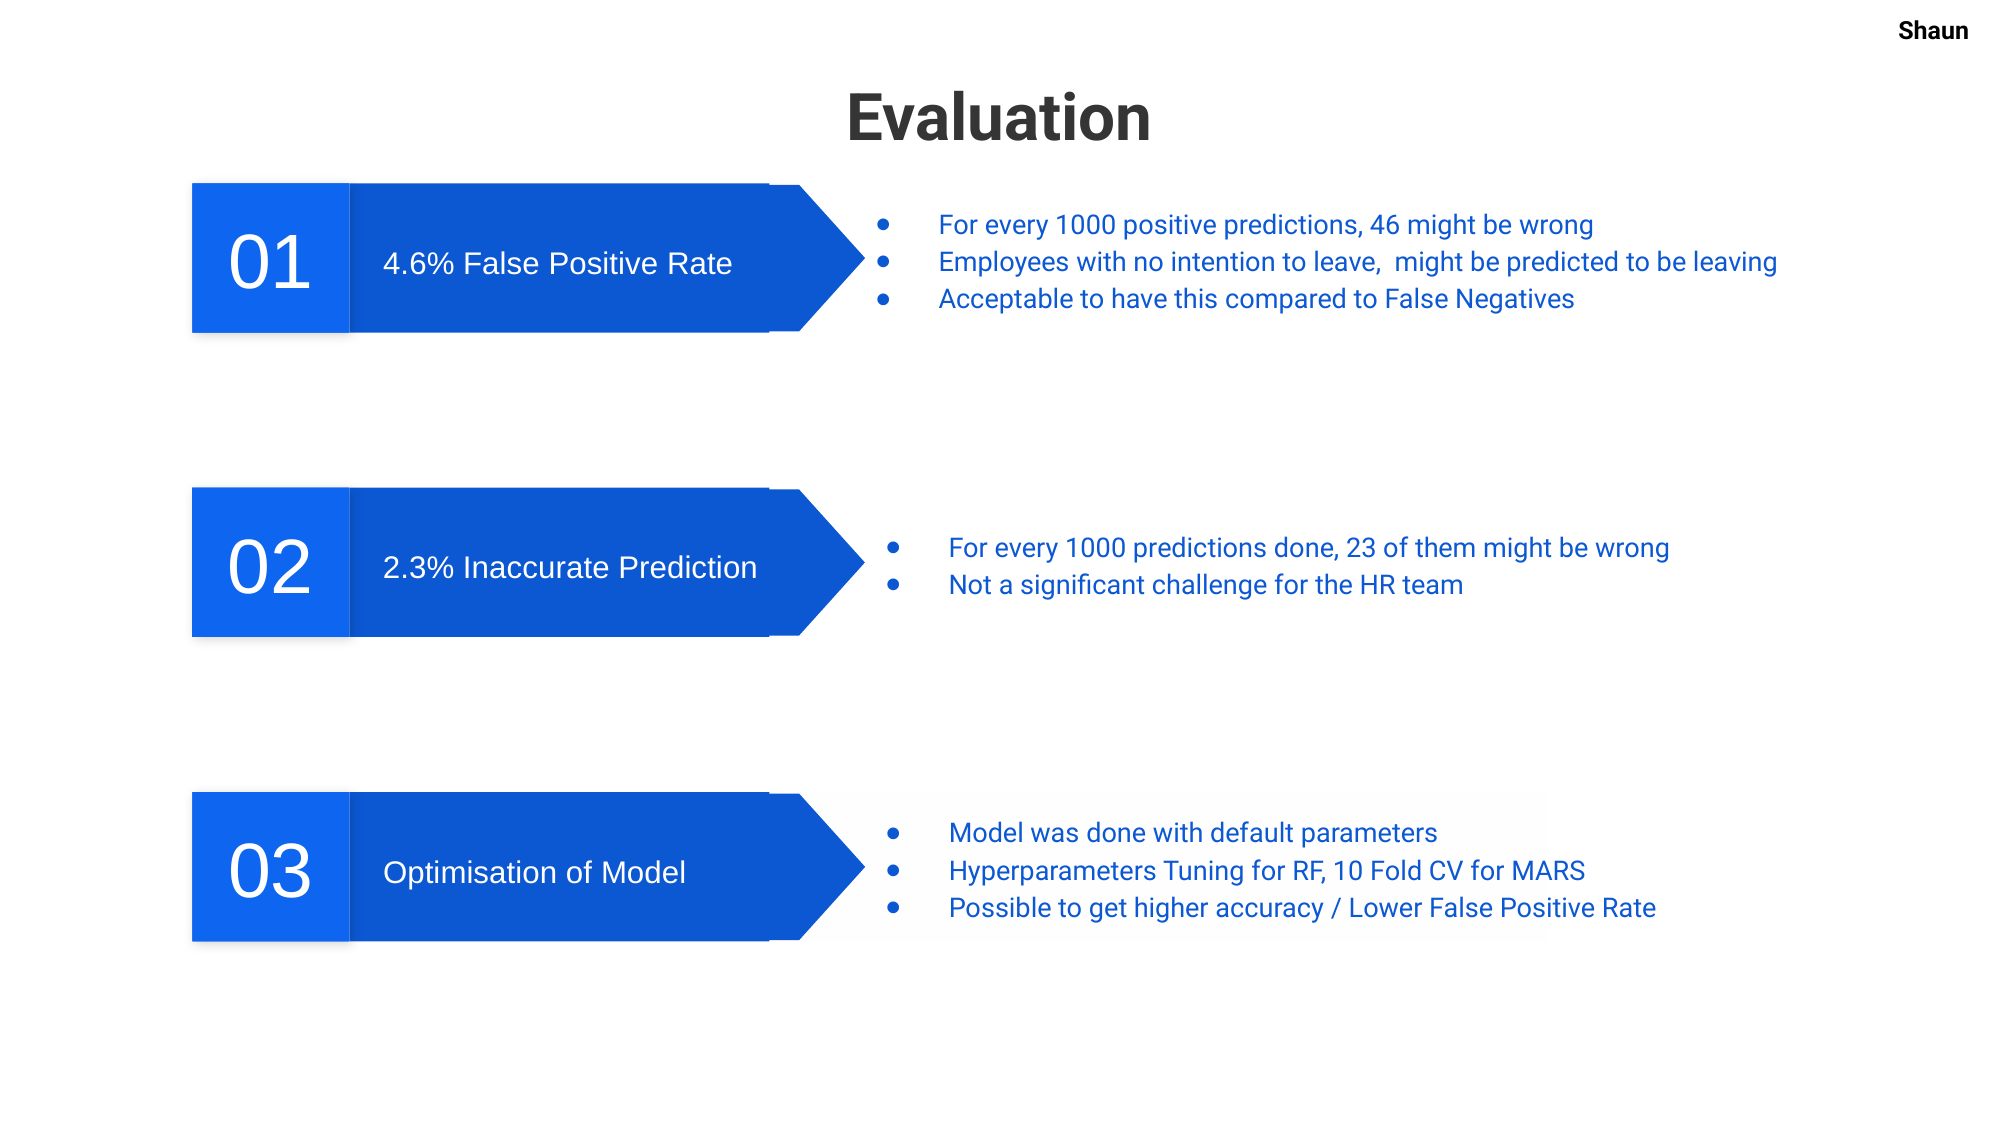

Shaun
Evaluation

01

For every 1000 positive predictions, 46 might be wrong
Employees with no intention to leave,  might be predicted to be leaving
Acceptable to have this compared to False Negatives
4.6% False Positive Rate

02

For every 1000 predictions done, 23 of them might be wrong
Not a significant challenge for the HR team
2.3% Inaccurate Prediction

03

Model was done with default parameters
Hyperparameters Tuning for RF, 10 Fold CV for MARS
Possible to get higher accuracy / Lower False Positive Rate
Optimisation of Model